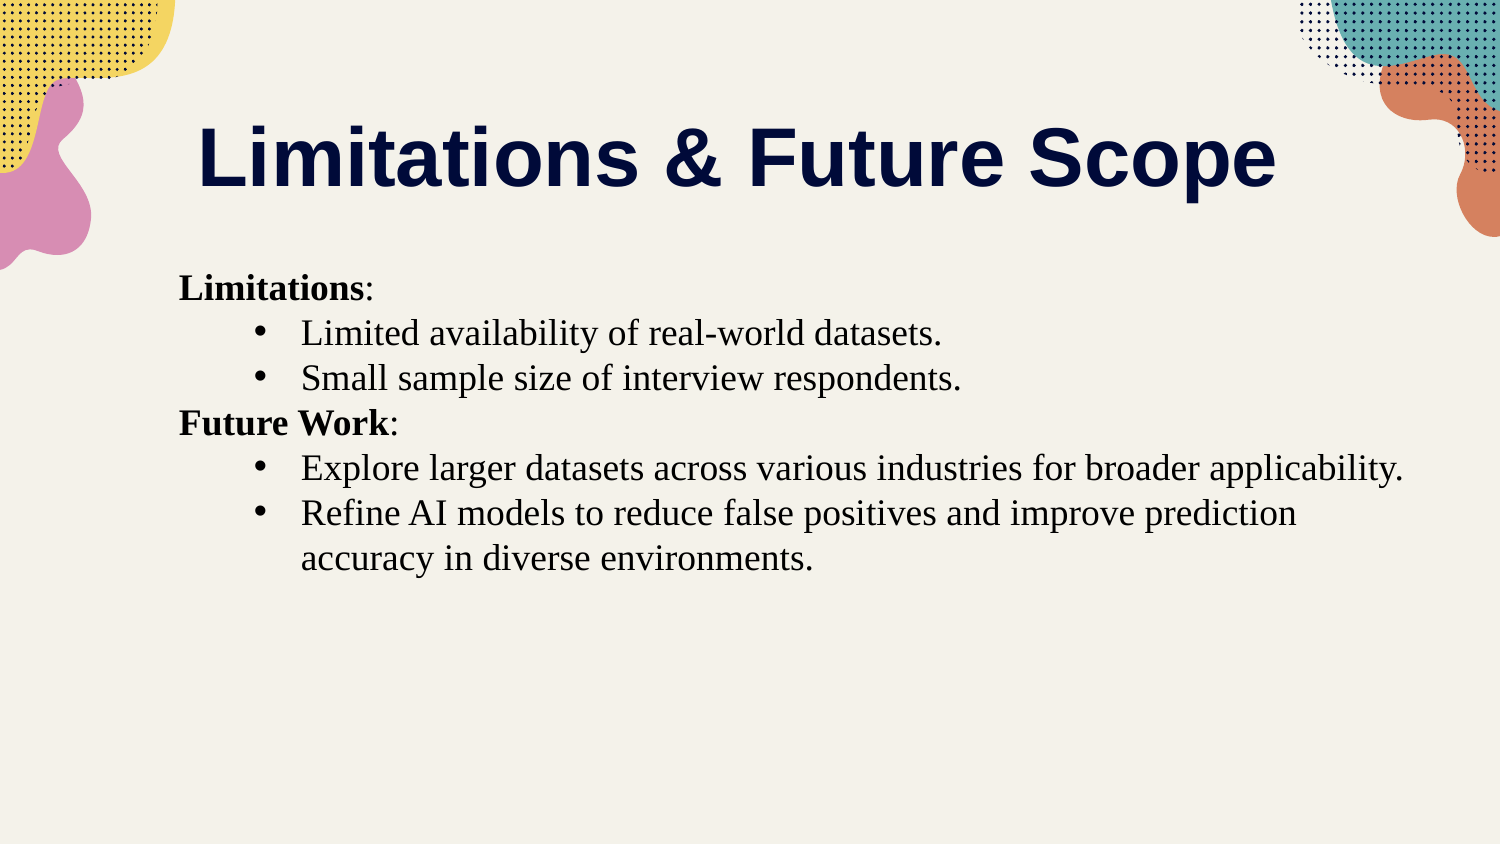

# Limitations & Future Scope
Limitations:
Limited availability of real-world datasets.
Small sample size of interview respondents.
Future Work:
Explore larger datasets across various industries for broader applicability.
Refine AI models to reduce false positives and improve prediction accuracy in diverse environments.